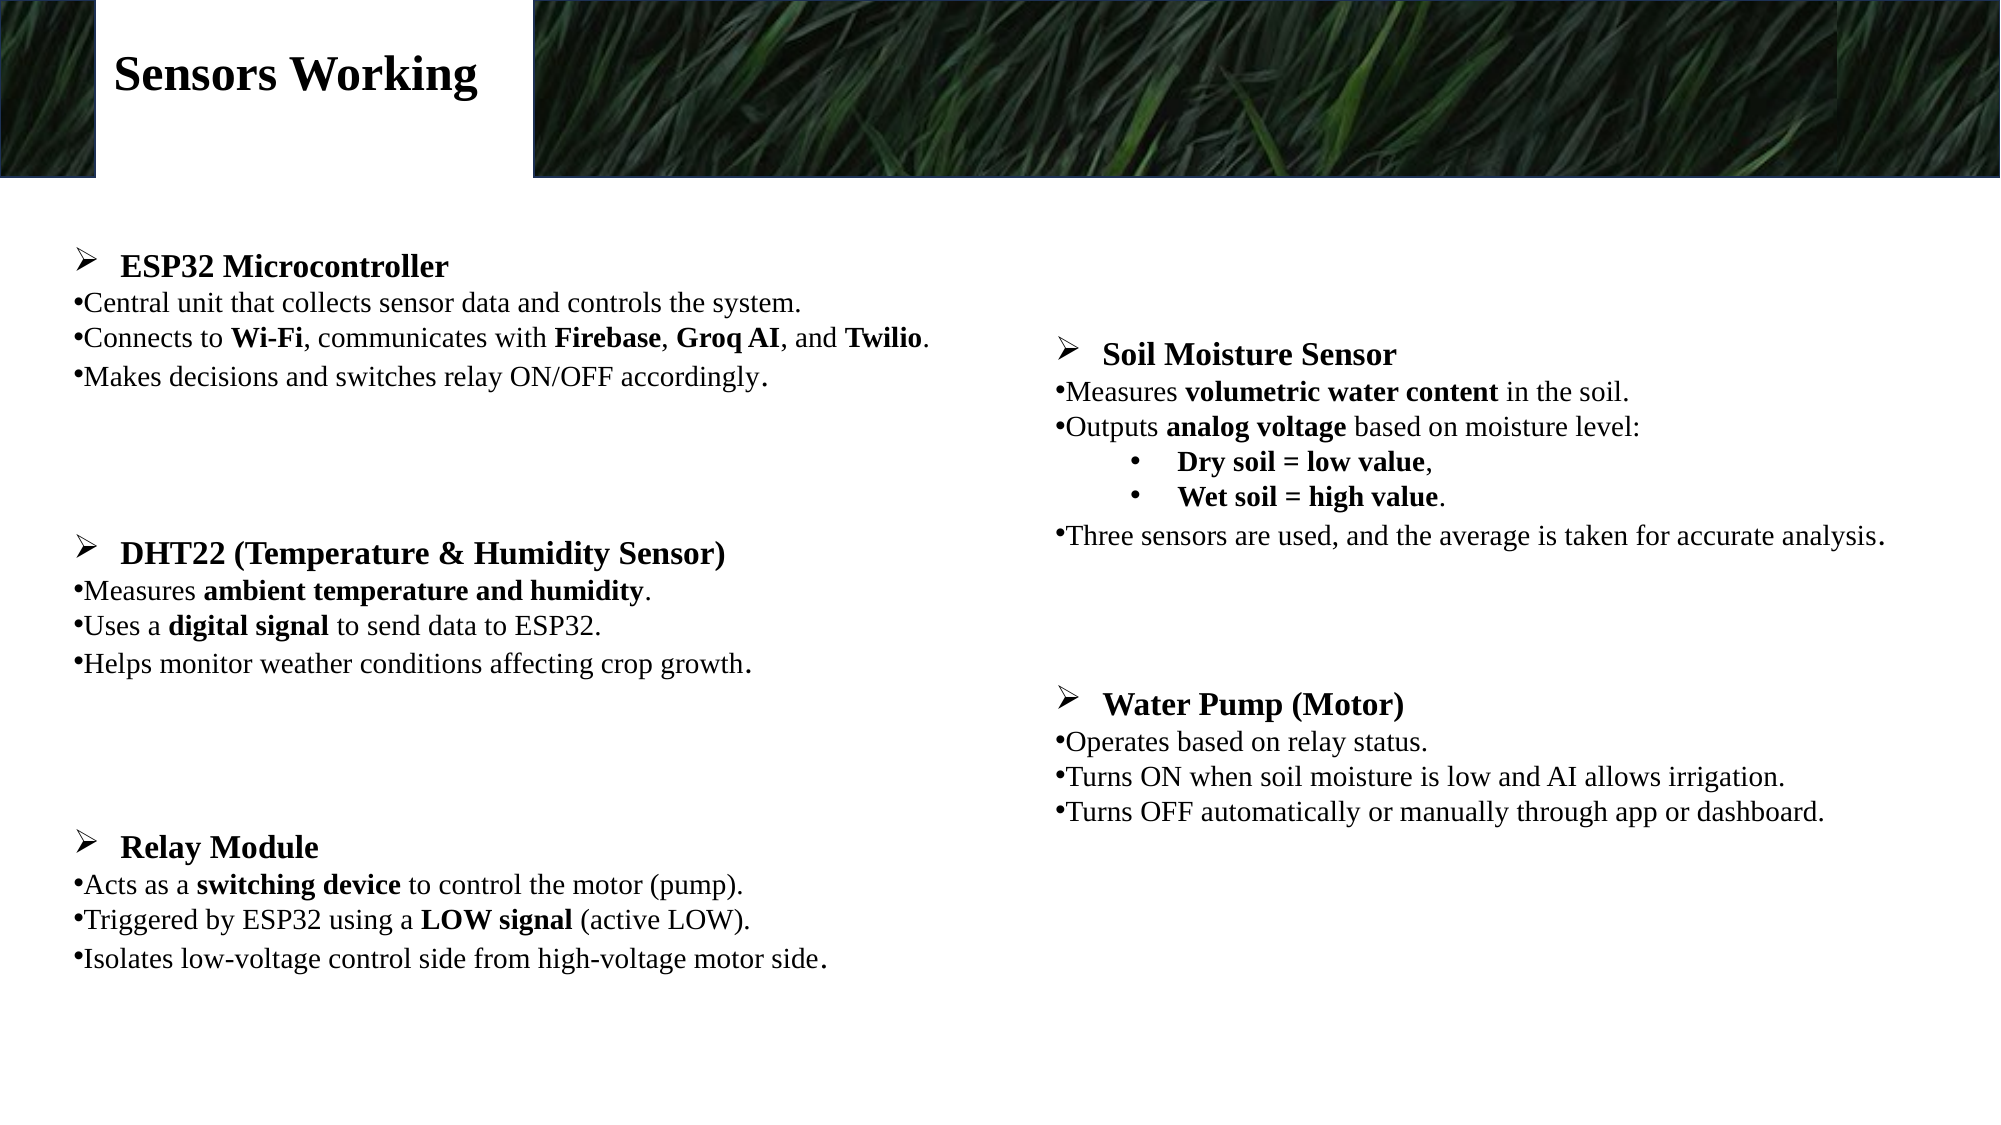

Sensors Working
ESP32 Microcontroller
Central unit that collects sensor data and controls the system.
Connects to Wi-Fi, communicates with Firebase, Groq AI, and Twilio.
Makes decisions and switches relay ON/OFF accordingly.
Soil Moisture Sensor
Measures volumetric water content in the soil.
Outputs analog voltage based on moisture level:
Dry soil = low value,
Wet soil = high value.
Three sensors are used, and the average is taken for accurate analysis.
DHT22 (Temperature & Humidity Sensor)
Measures ambient temperature and humidity.
Uses a digital signal to send data to ESP32.
Helps monitor weather conditions affecting crop growth.
Water Pump (Motor)
Operates based on relay status.
Turns ON when soil moisture is low and AI allows irrigation.
Turns OFF automatically or manually through app or dashboard.
Relay Module
Acts as a switching device to control the motor (pump).
Triggered by ESP32 using a LOW signal (active LOW).
Isolates low-voltage control side from high-voltage motor side.